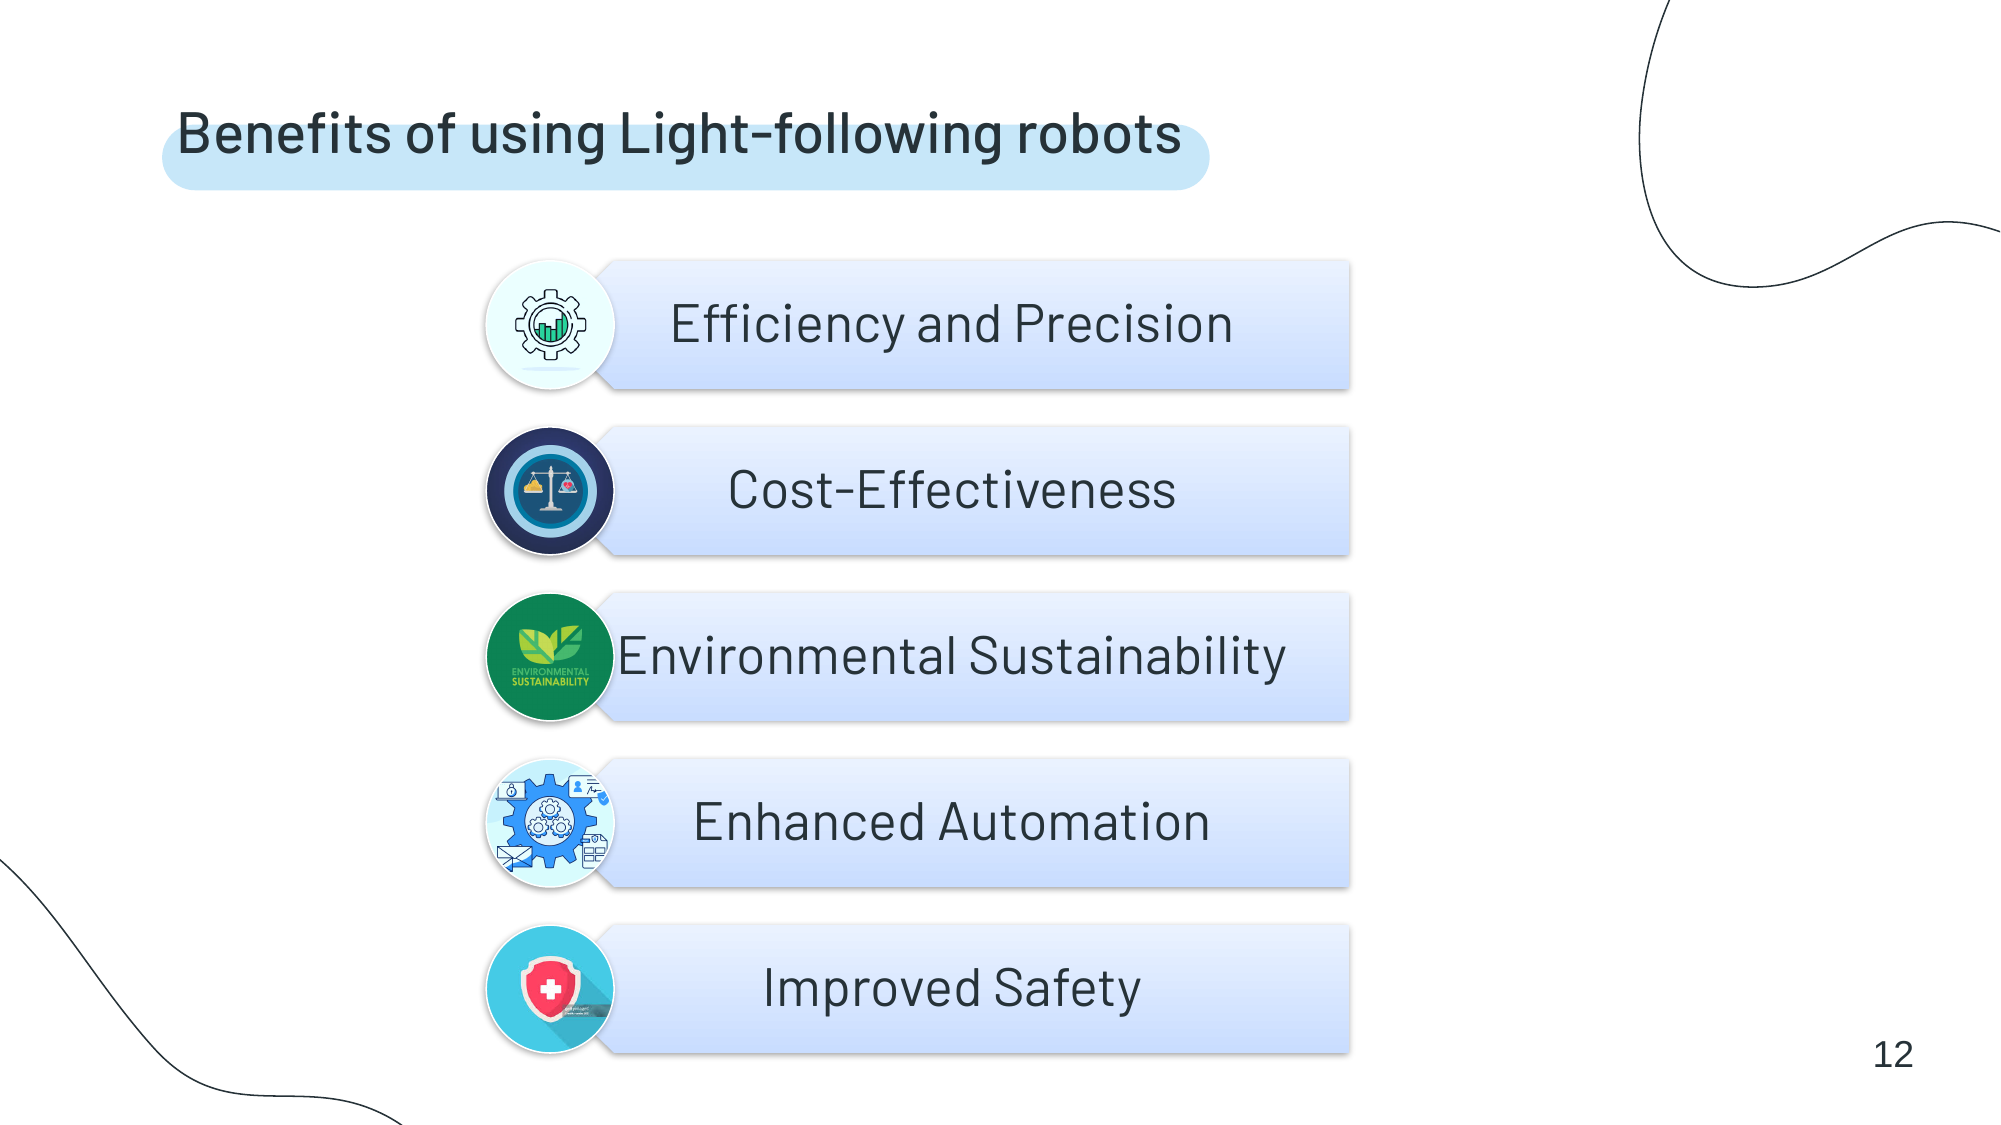

Benefits of using Light-following robots

Efficiency and Precision
Cost-Effectiveness
Environmental Sustainability
Enhanced Automation
Improved Safety
12